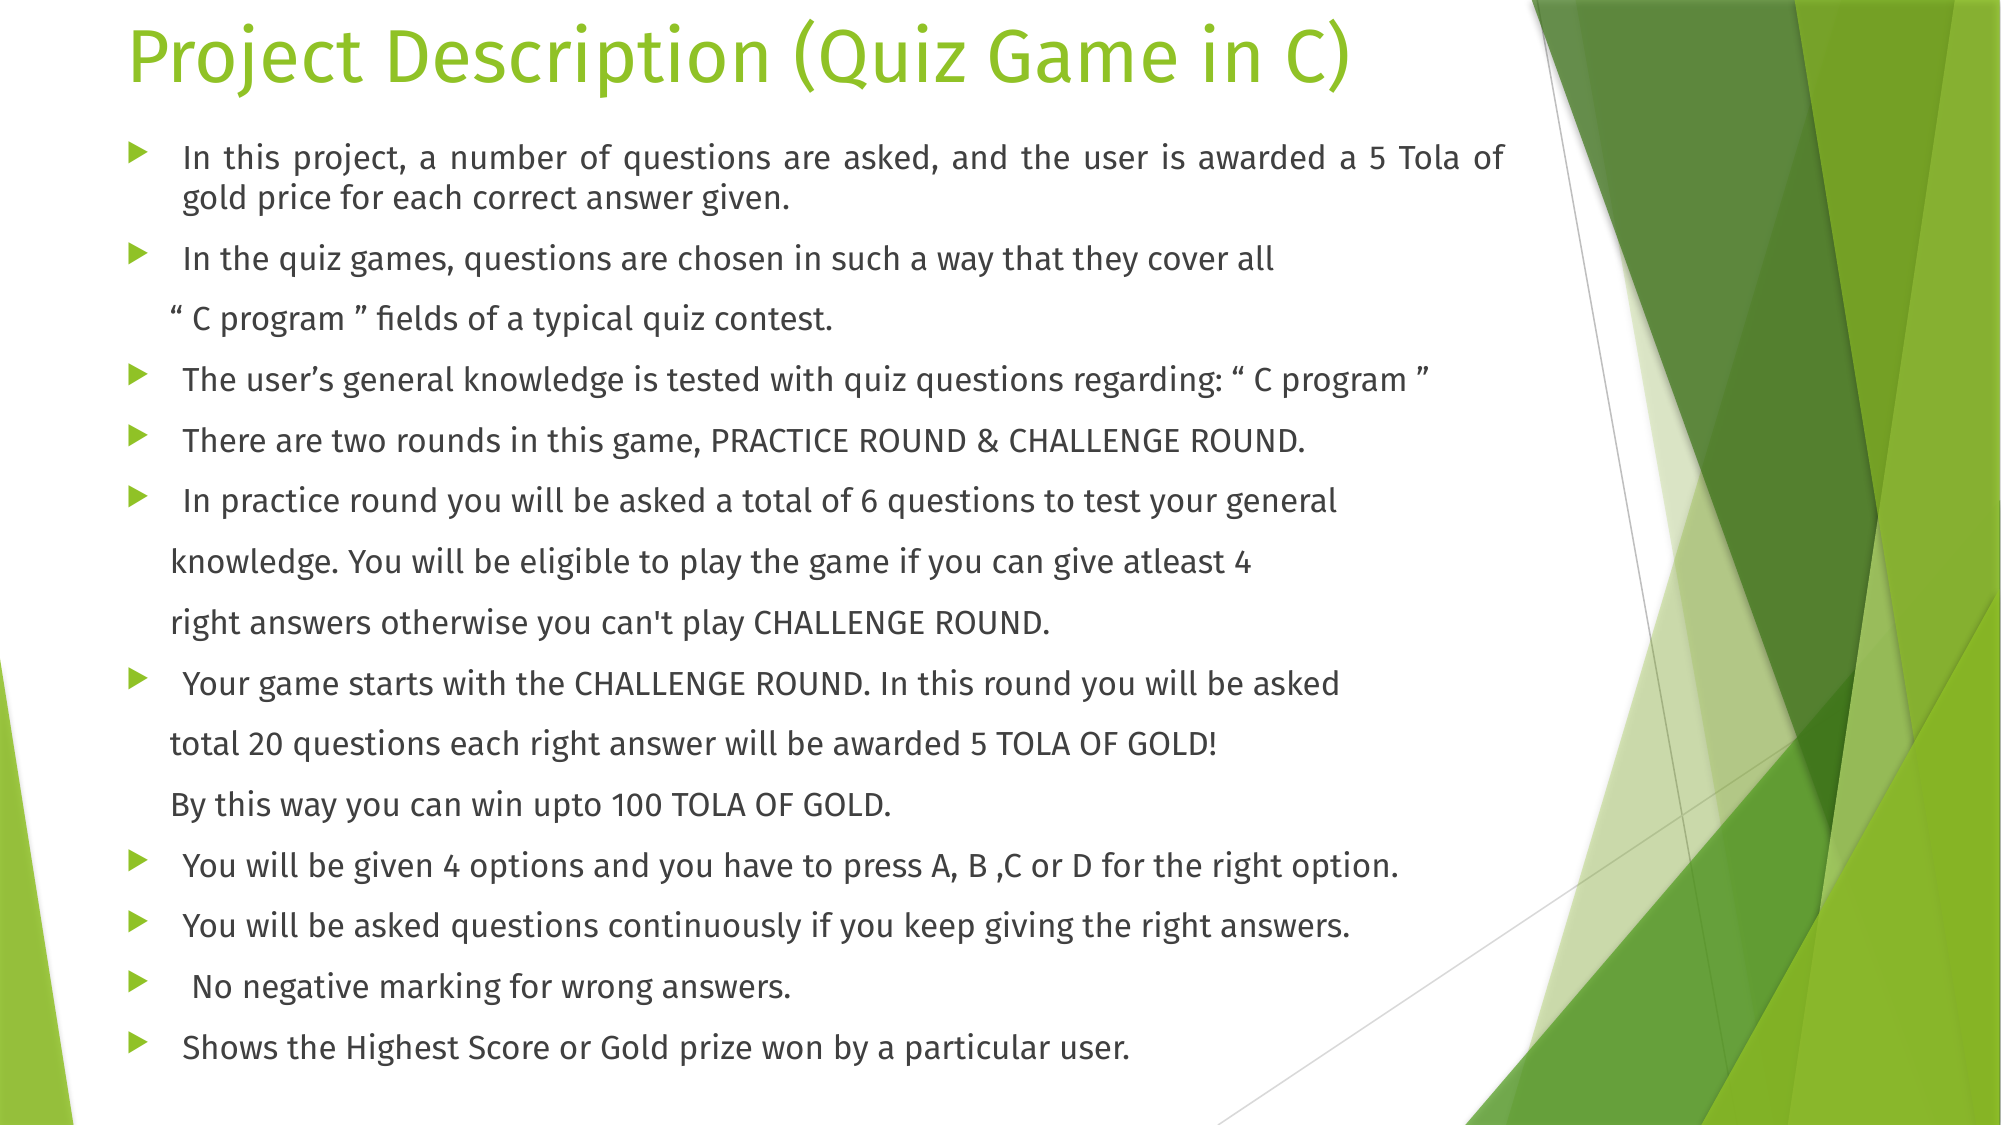

# Project Description (Quiz Game in C)
In this project, a number of questions are asked, and the user is awarded a 5 Tola of gold price for each correct answer given.
In the quiz games, questions are chosen in such a way that they cover all
     “ C program ” fields of a typical quiz contest.
The user’s general knowledge is tested with quiz questions regarding: “ C program ”
There are two rounds in this game, PRACTICE ROUND & CHALLENGE ROUND.
In practice round you will be asked a total of 6 questions to test your general
     knowledge. You will be eligible to play the game if you can give atleast 4
     right answers otherwise you can't play CHALLENGE ROUND.
Your game starts with the CHALLENGE ROUND. In this round you will be asked
     total 20 questions each right answer will be awarded 5 TOLA OF GOLD!
     By this way you can win upto 100 TOLA OF GOLD.
You will be given 4 options and you have to press A, B ,C or D for the right option.
You will be asked questions continuously if you keep giving the right answers.
 No negative marking for wrong answers.
Shows the Highest Score or Gold prize won by a particular user.